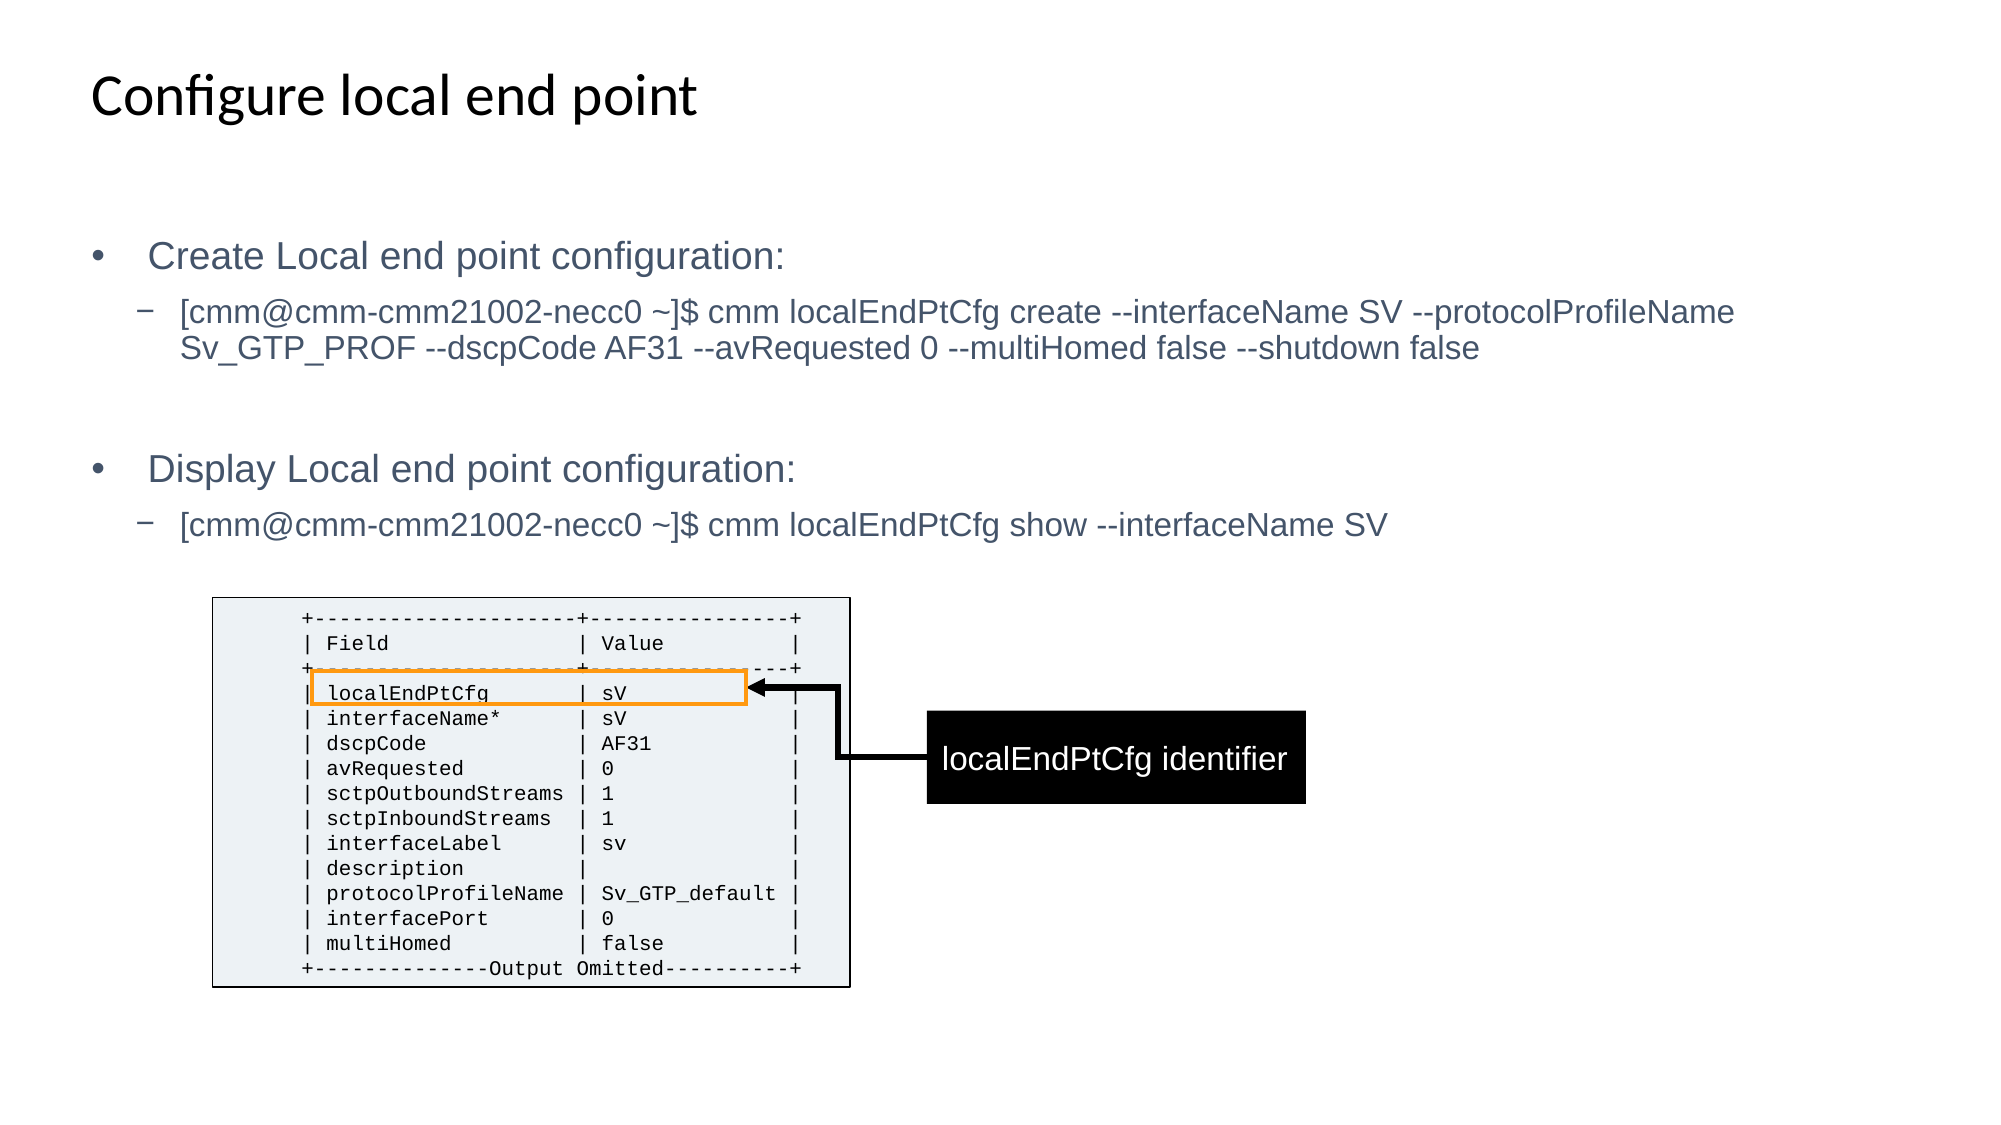

Slide excluded from Table of Contents
# Configure local end point
Create Local end point configuration:
[cmm@cmm-cmm21002-necc0 ~]$ cmm localEndPtCfg create --interfaceName SV --protocolProfileName Sv_GTP_PROF --dscpCode AF31 --avRequested 0 --multiHomed false --shutdown false

Display Local end point configuration:
[cmm@cmm-cmm21002-necc0 ~]$ cmm localEndPtCfg show --interfaceName SV

+---------------------+----------------+
| Field               | Value          |
+---------------------+----------------+
| localEndPtCfg       | sV             |
| interfaceName*      | sV             |
| dscpCode            | AF31           |
| avRequested         | 0              |
| sctpOutboundStreams | 1              |
| sctpInboundStreams  | 1              |
| interfaceLabel      | sv             |
| description         |                |
| protocolProfileName | Sv_GTP_default |
| interfacePort       | 0              |
| multiHomed          | false          |
+--------------Output Omitted----------+

localEndPtCfg identifier